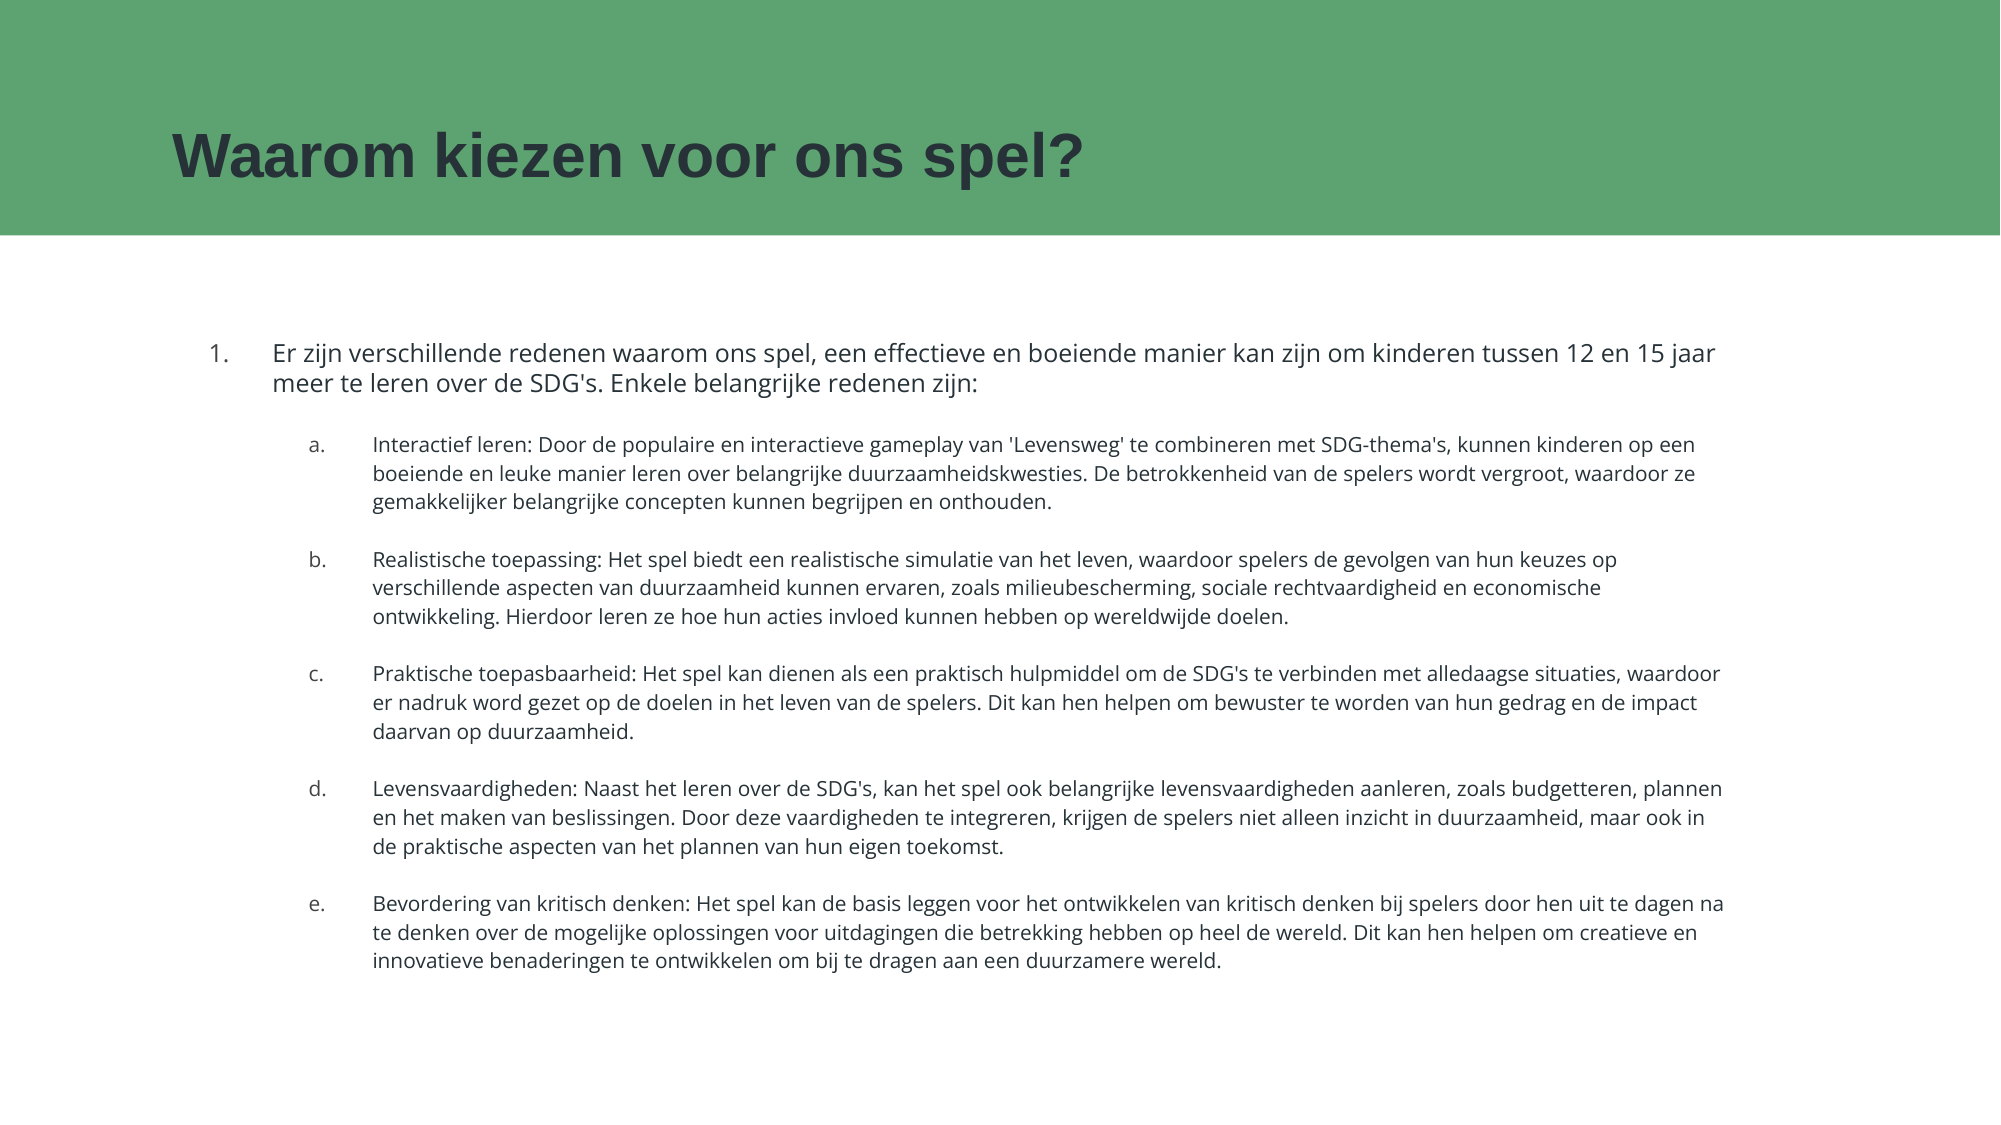

# Waarom kiezen voor ons spel?
Er zijn verschillende redenen waarom ons spel, een effectieve en boeiende manier kan zijn om kinderen tussen 12 en 15 jaar meer te leren over de SDG's. Enkele belangrijke redenen zijn:

Interactief leren: Door de populaire en interactieve gameplay van 'Levensweg' te combineren met SDG-thema's, kunnen kinderen op een boeiende en leuke manier leren over belangrijke duurzaamheidskwesties. De betrokkenheid van de spelers wordt vergroot, waardoor ze gemakkelijker belangrijke concepten kunnen begrijpen en onthouden.

Realistische toepassing: Het spel biedt een realistische simulatie van het leven, waardoor spelers de gevolgen van hun keuzes op verschillende aspecten van duurzaamheid kunnen ervaren, zoals milieubescherming, sociale rechtvaardigheid en economische ontwikkeling. Hierdoor leren ze hoe hun acties invloed kunnen hebben op wereldwijde doelen.

Praktische toepasbaarheid: Het spel kan dienen als een praktisch hulpmiddel om de SDG's te verbinden met alledaagse situaties, waardoor er nadruk word gezet op de doelen in het leven van de spelers. Dit kan hen helpen om bewuster te worden van hun gedrag en de impact daarvan op duurzaamheid.

Levensvaardigheden: Naast het leren over de SDG's, kan het spel ook belangrijke levensvaardigheden aanleren, zoals budgetteren, plannen en het maken van beslissingen. Door deze vaardigheden te integreren, krijgen de spelers niet alleen inzicht in duurzaamheid, maar ook in de praktische aspecten van het plannen van hun eigen toekomst.

Bevordering van kritisch denken: Het spel kan de basis leggen voor het ontwikkelen van kritisch denken bij spelers door hen uit te dagen na te denken over de mogelijke oplossingen voor uitdagingen die betrekking hebben op heel de wereld. Dit kan hen helpen om creatieve en innovatieve benaderingen te ontwikkelen om bij te dragen aan een duurzamere wereld.